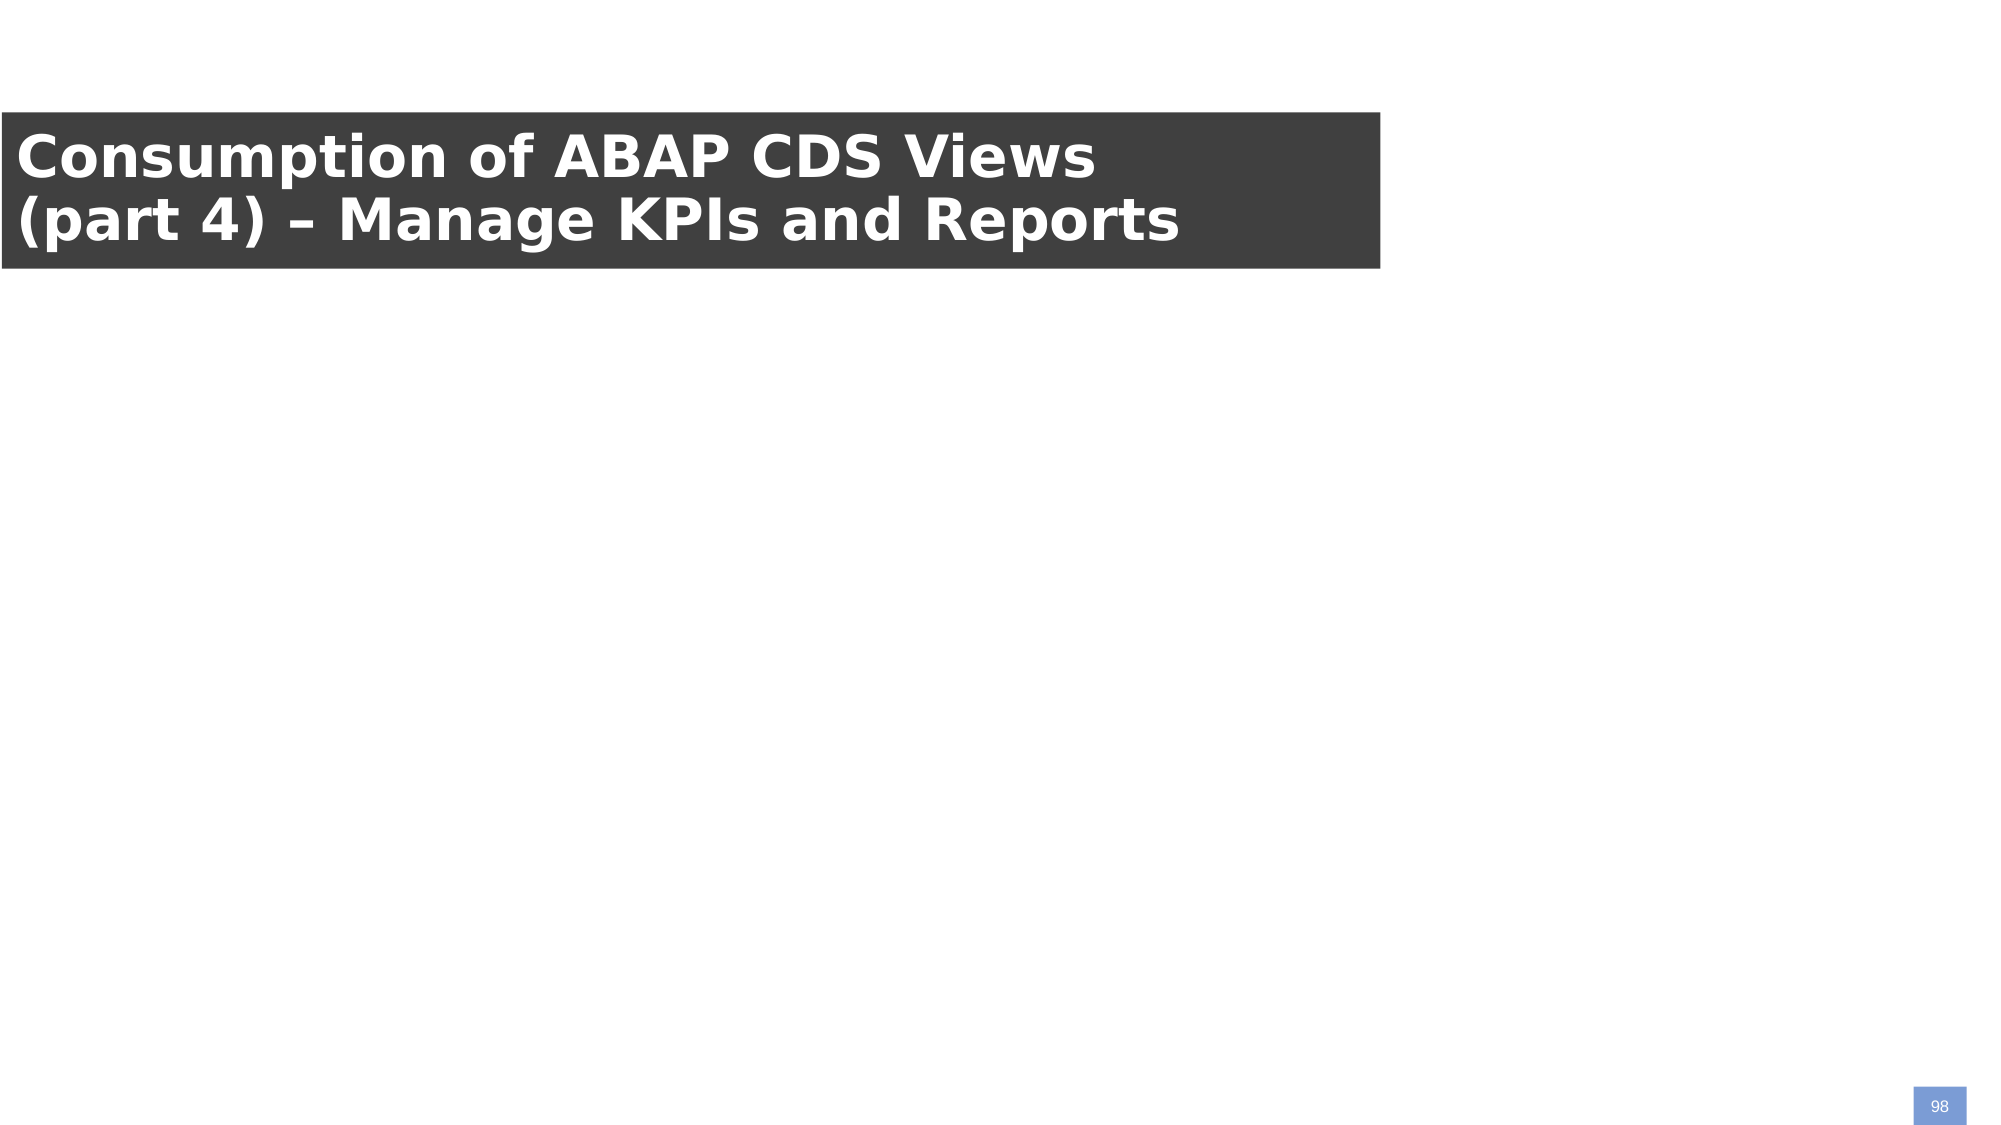

#
Consumption of ABAP CDS Views
(part 4) – Manage KPIs and Reports